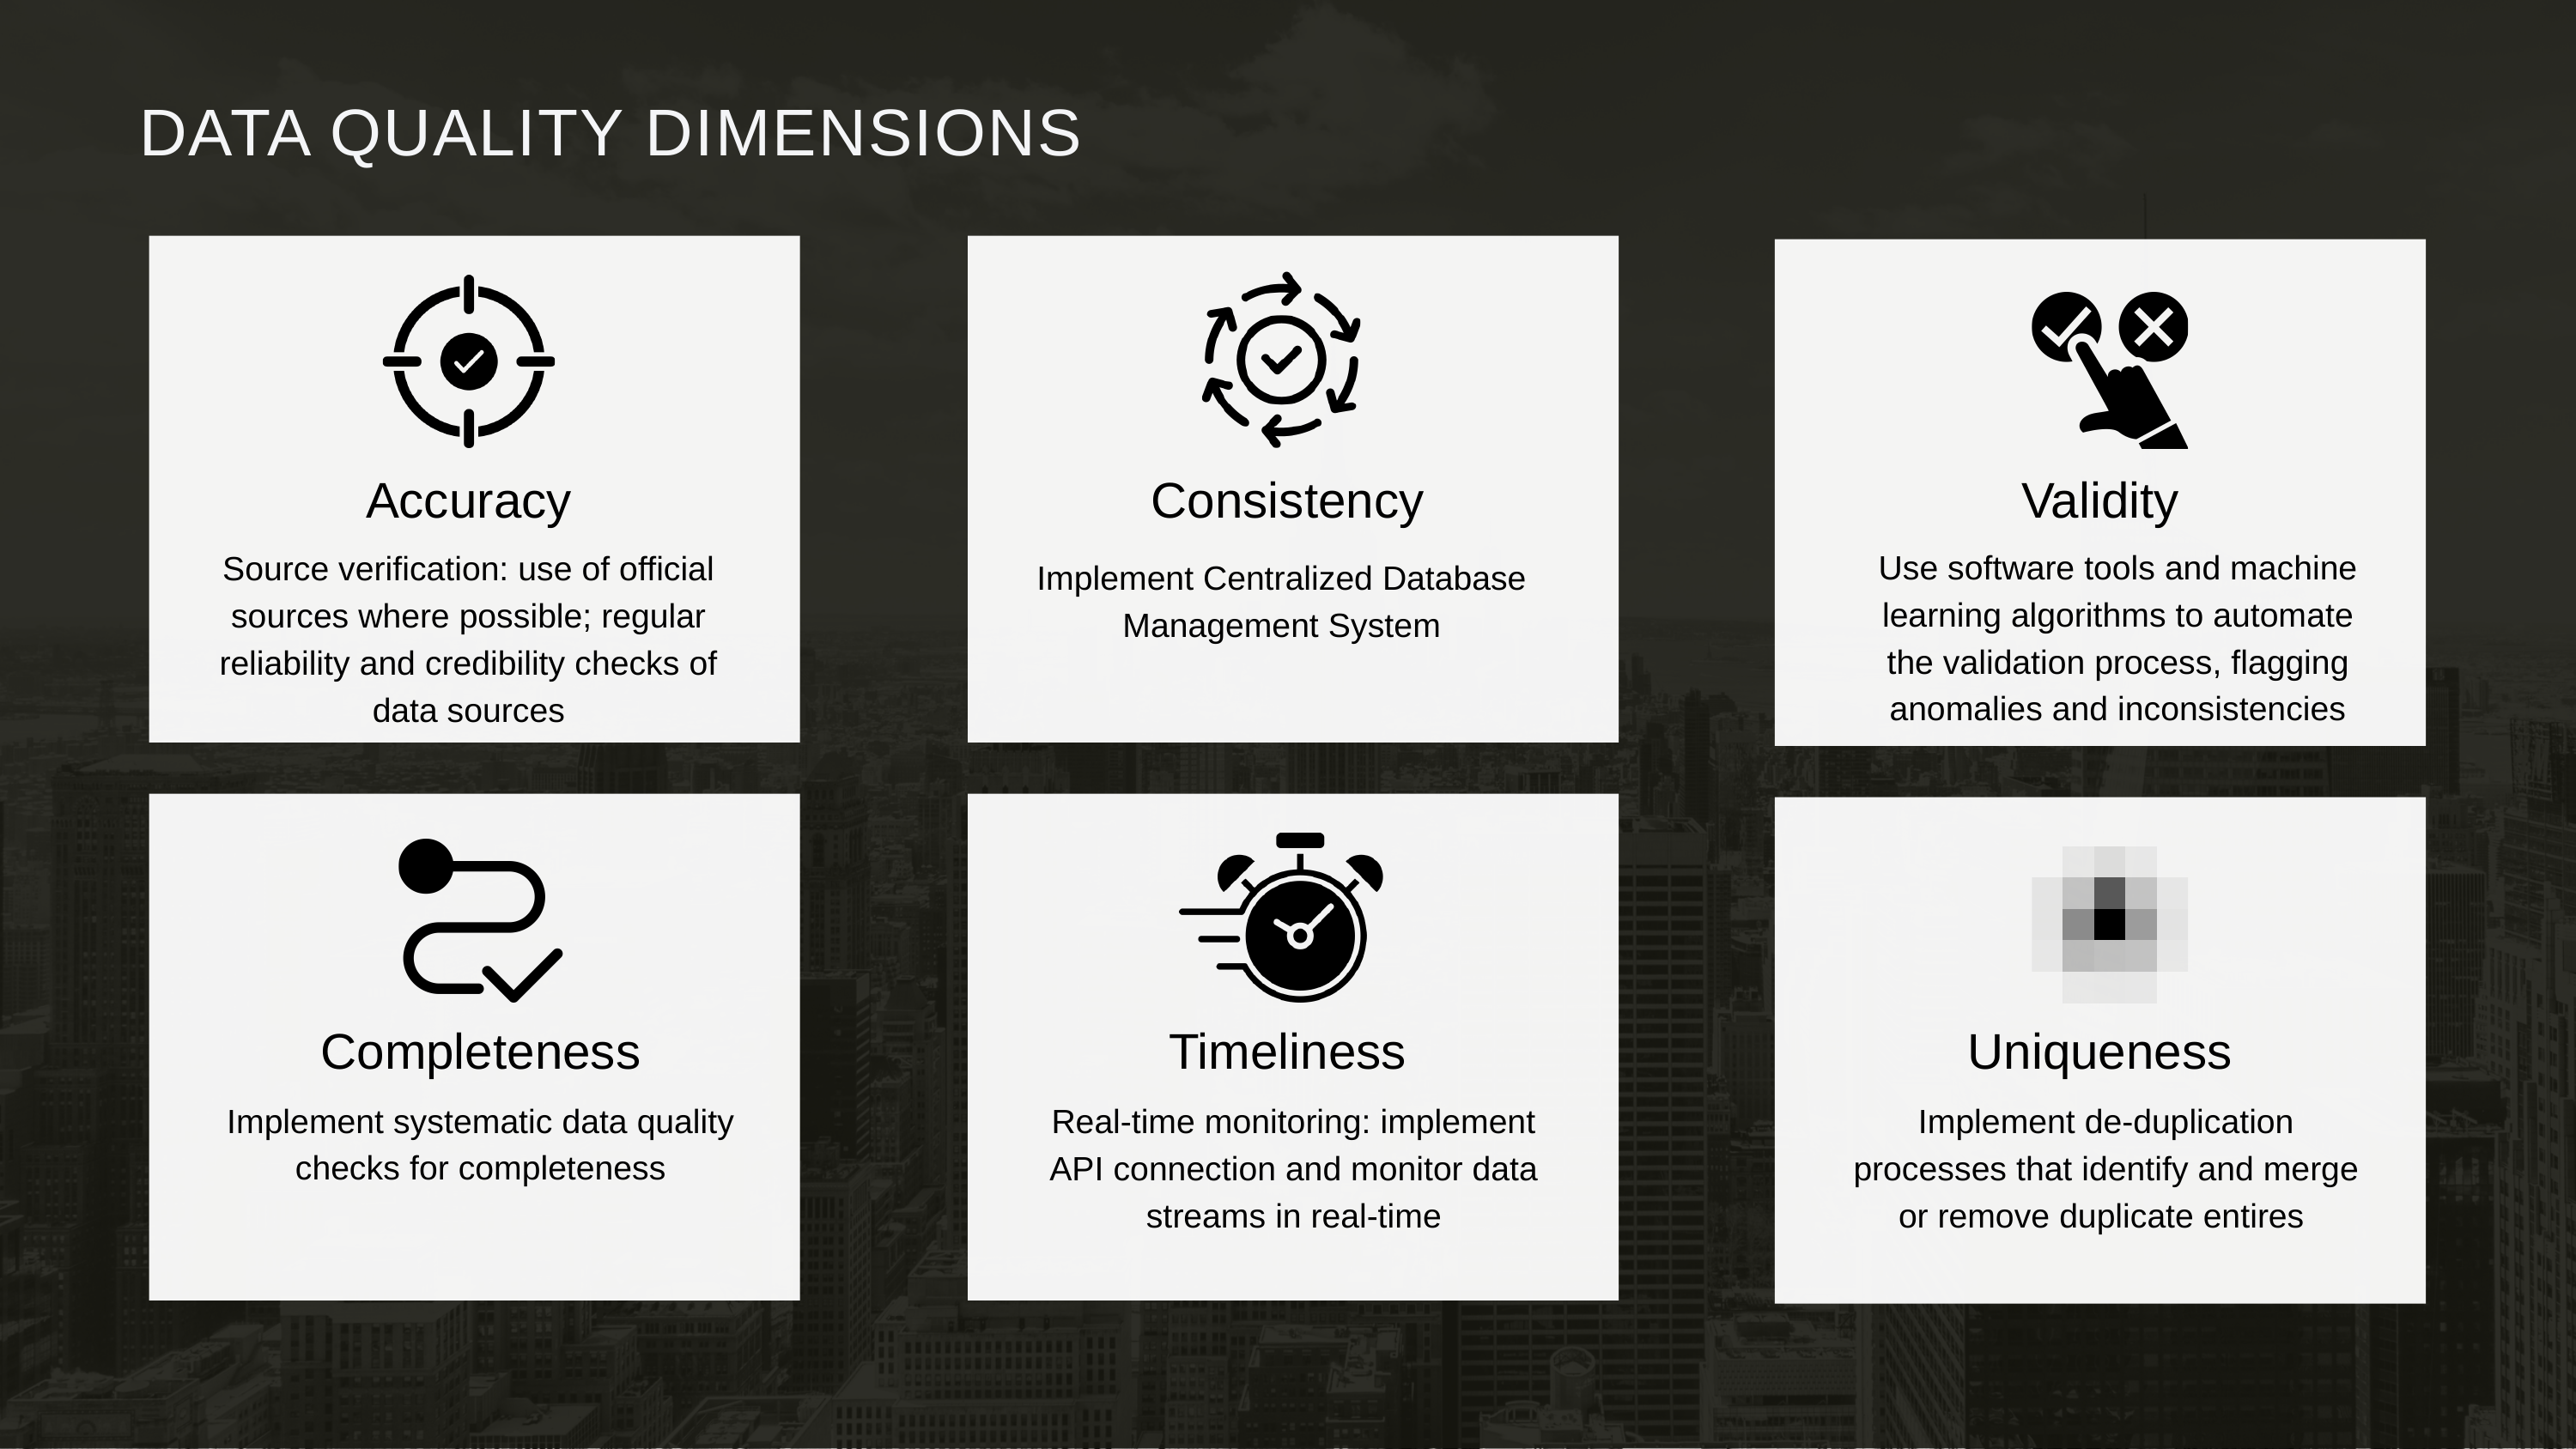

DATA QUALITY DIMENSIONS

Accuracy
Consistency
Validity
Use software tools and machine learning algorithms to automate the validation process, flagging anomalies and inconsistencies
Source verification: use of official sources where possible; regular reliability and credibility checks of data sources
Implement Centralized Database Management System

Completeness
Timeliness
Uniqueness
Implement systematic data quality checks for completeness
Real-time monitoring: implement API connection and monitor data streams in real-time
Implement de-duplication processes that identify and merge or remove duplicate entires